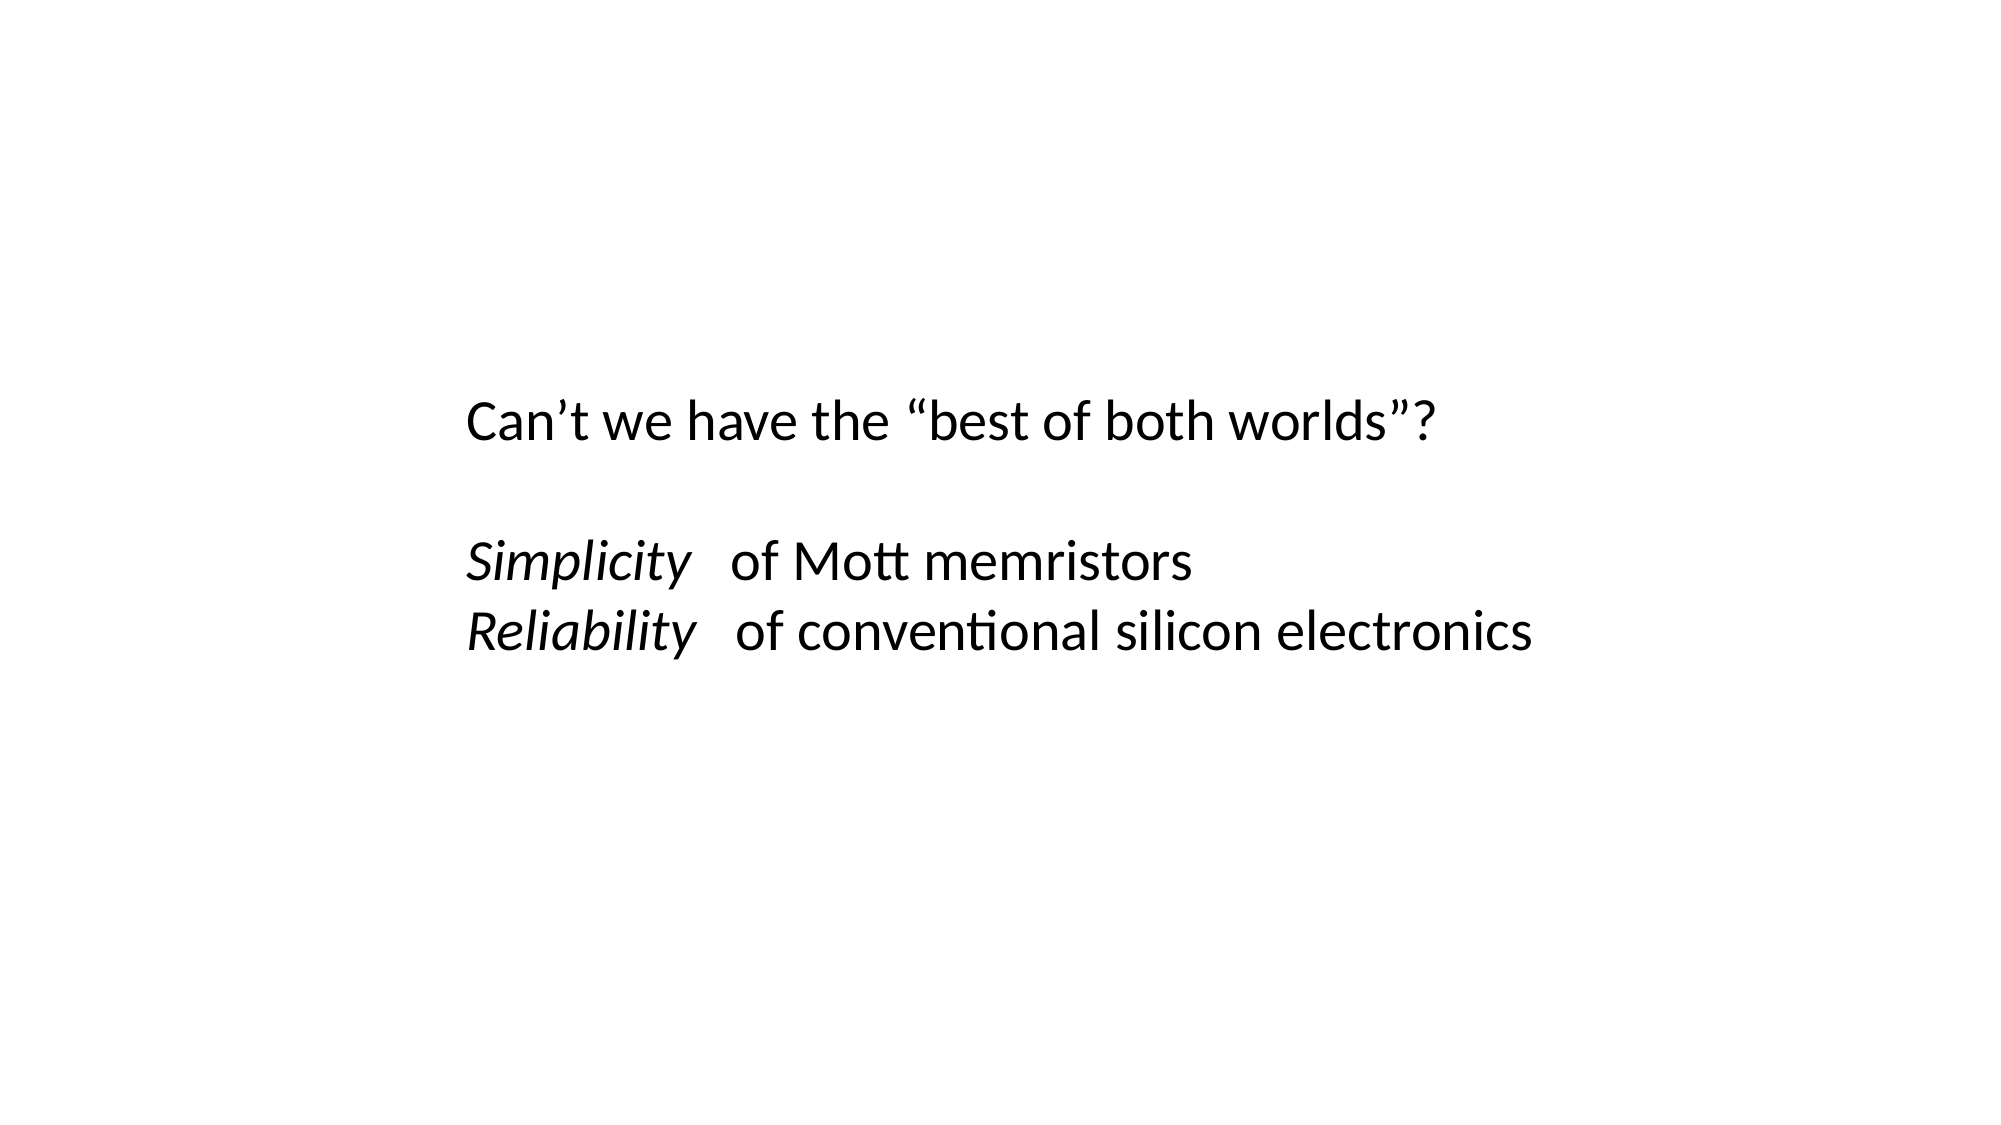

Can’t we have the “best of both worlds”?

Simplicity   of Mott memristors
Reliability   of conventional silicon electronics